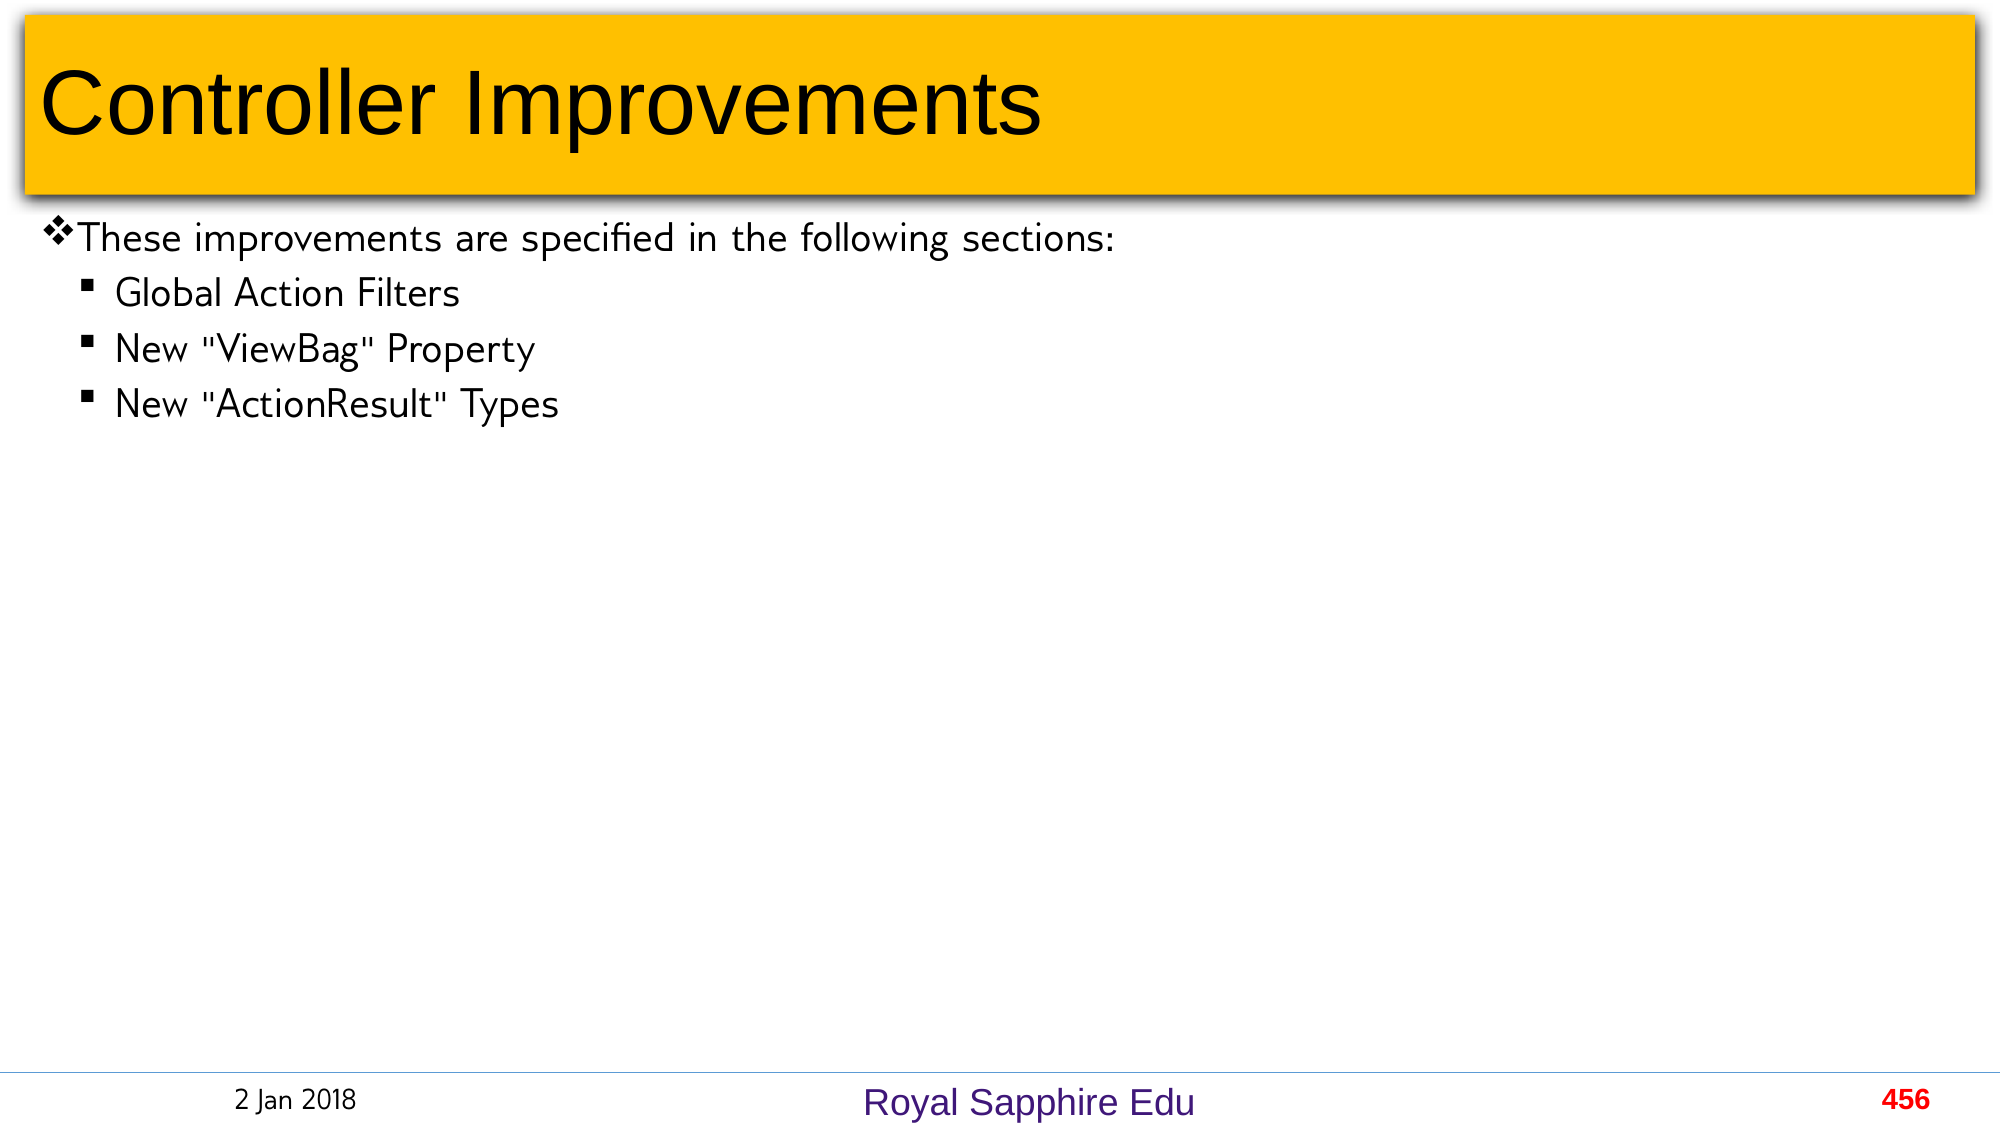

# Controller Improvements
These improvements are specified in the following sections:
Global Action Filters
New "ViewBag" Property
New "ActionResult" Types

2 Jan 2018
456